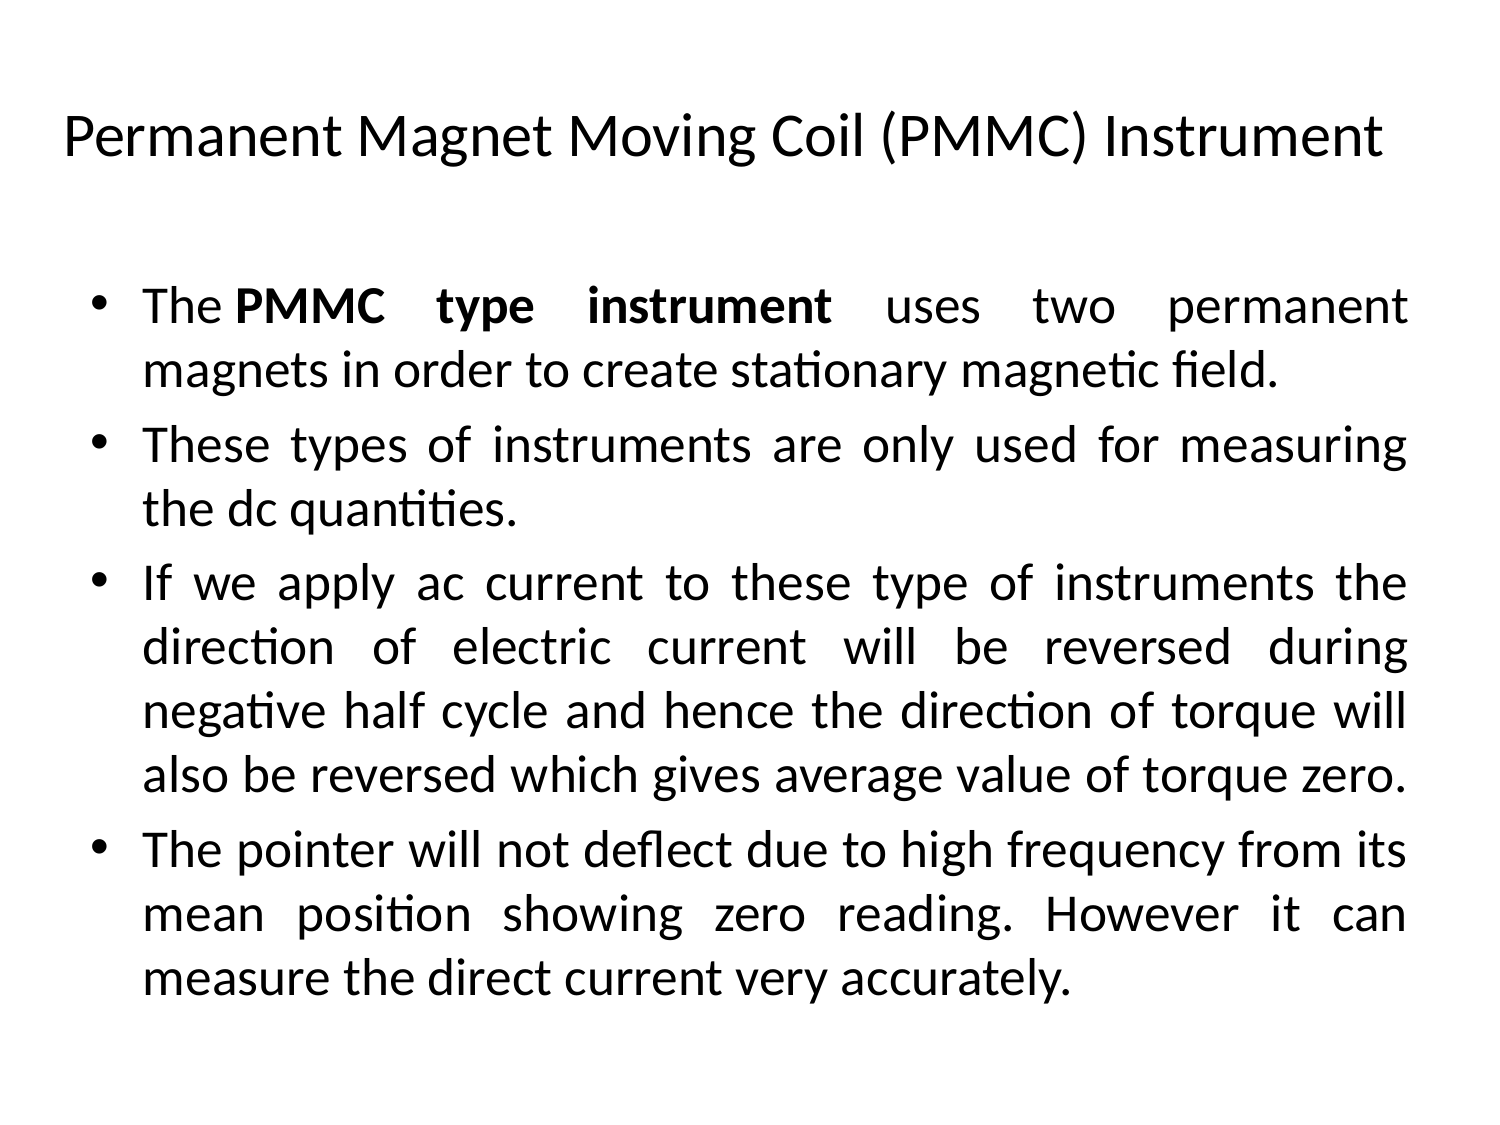

# Permanent Magnet Moving Coil (PMMC) Instrument
The PMMC type instrument uses two permanent magnets in order to create stationary magnetic field.
These types of instruments are only used for measuring the dc quantities.
If we apply ac current to these type of instruments the direction of electric current will be reversed during negative half cycle and hence the direction of torque will also be reversed which gives average value of torque zero.
The pointer will not deflect due to high frequency from its mean position showing zero reading. However it can measure the direct current very accurately.